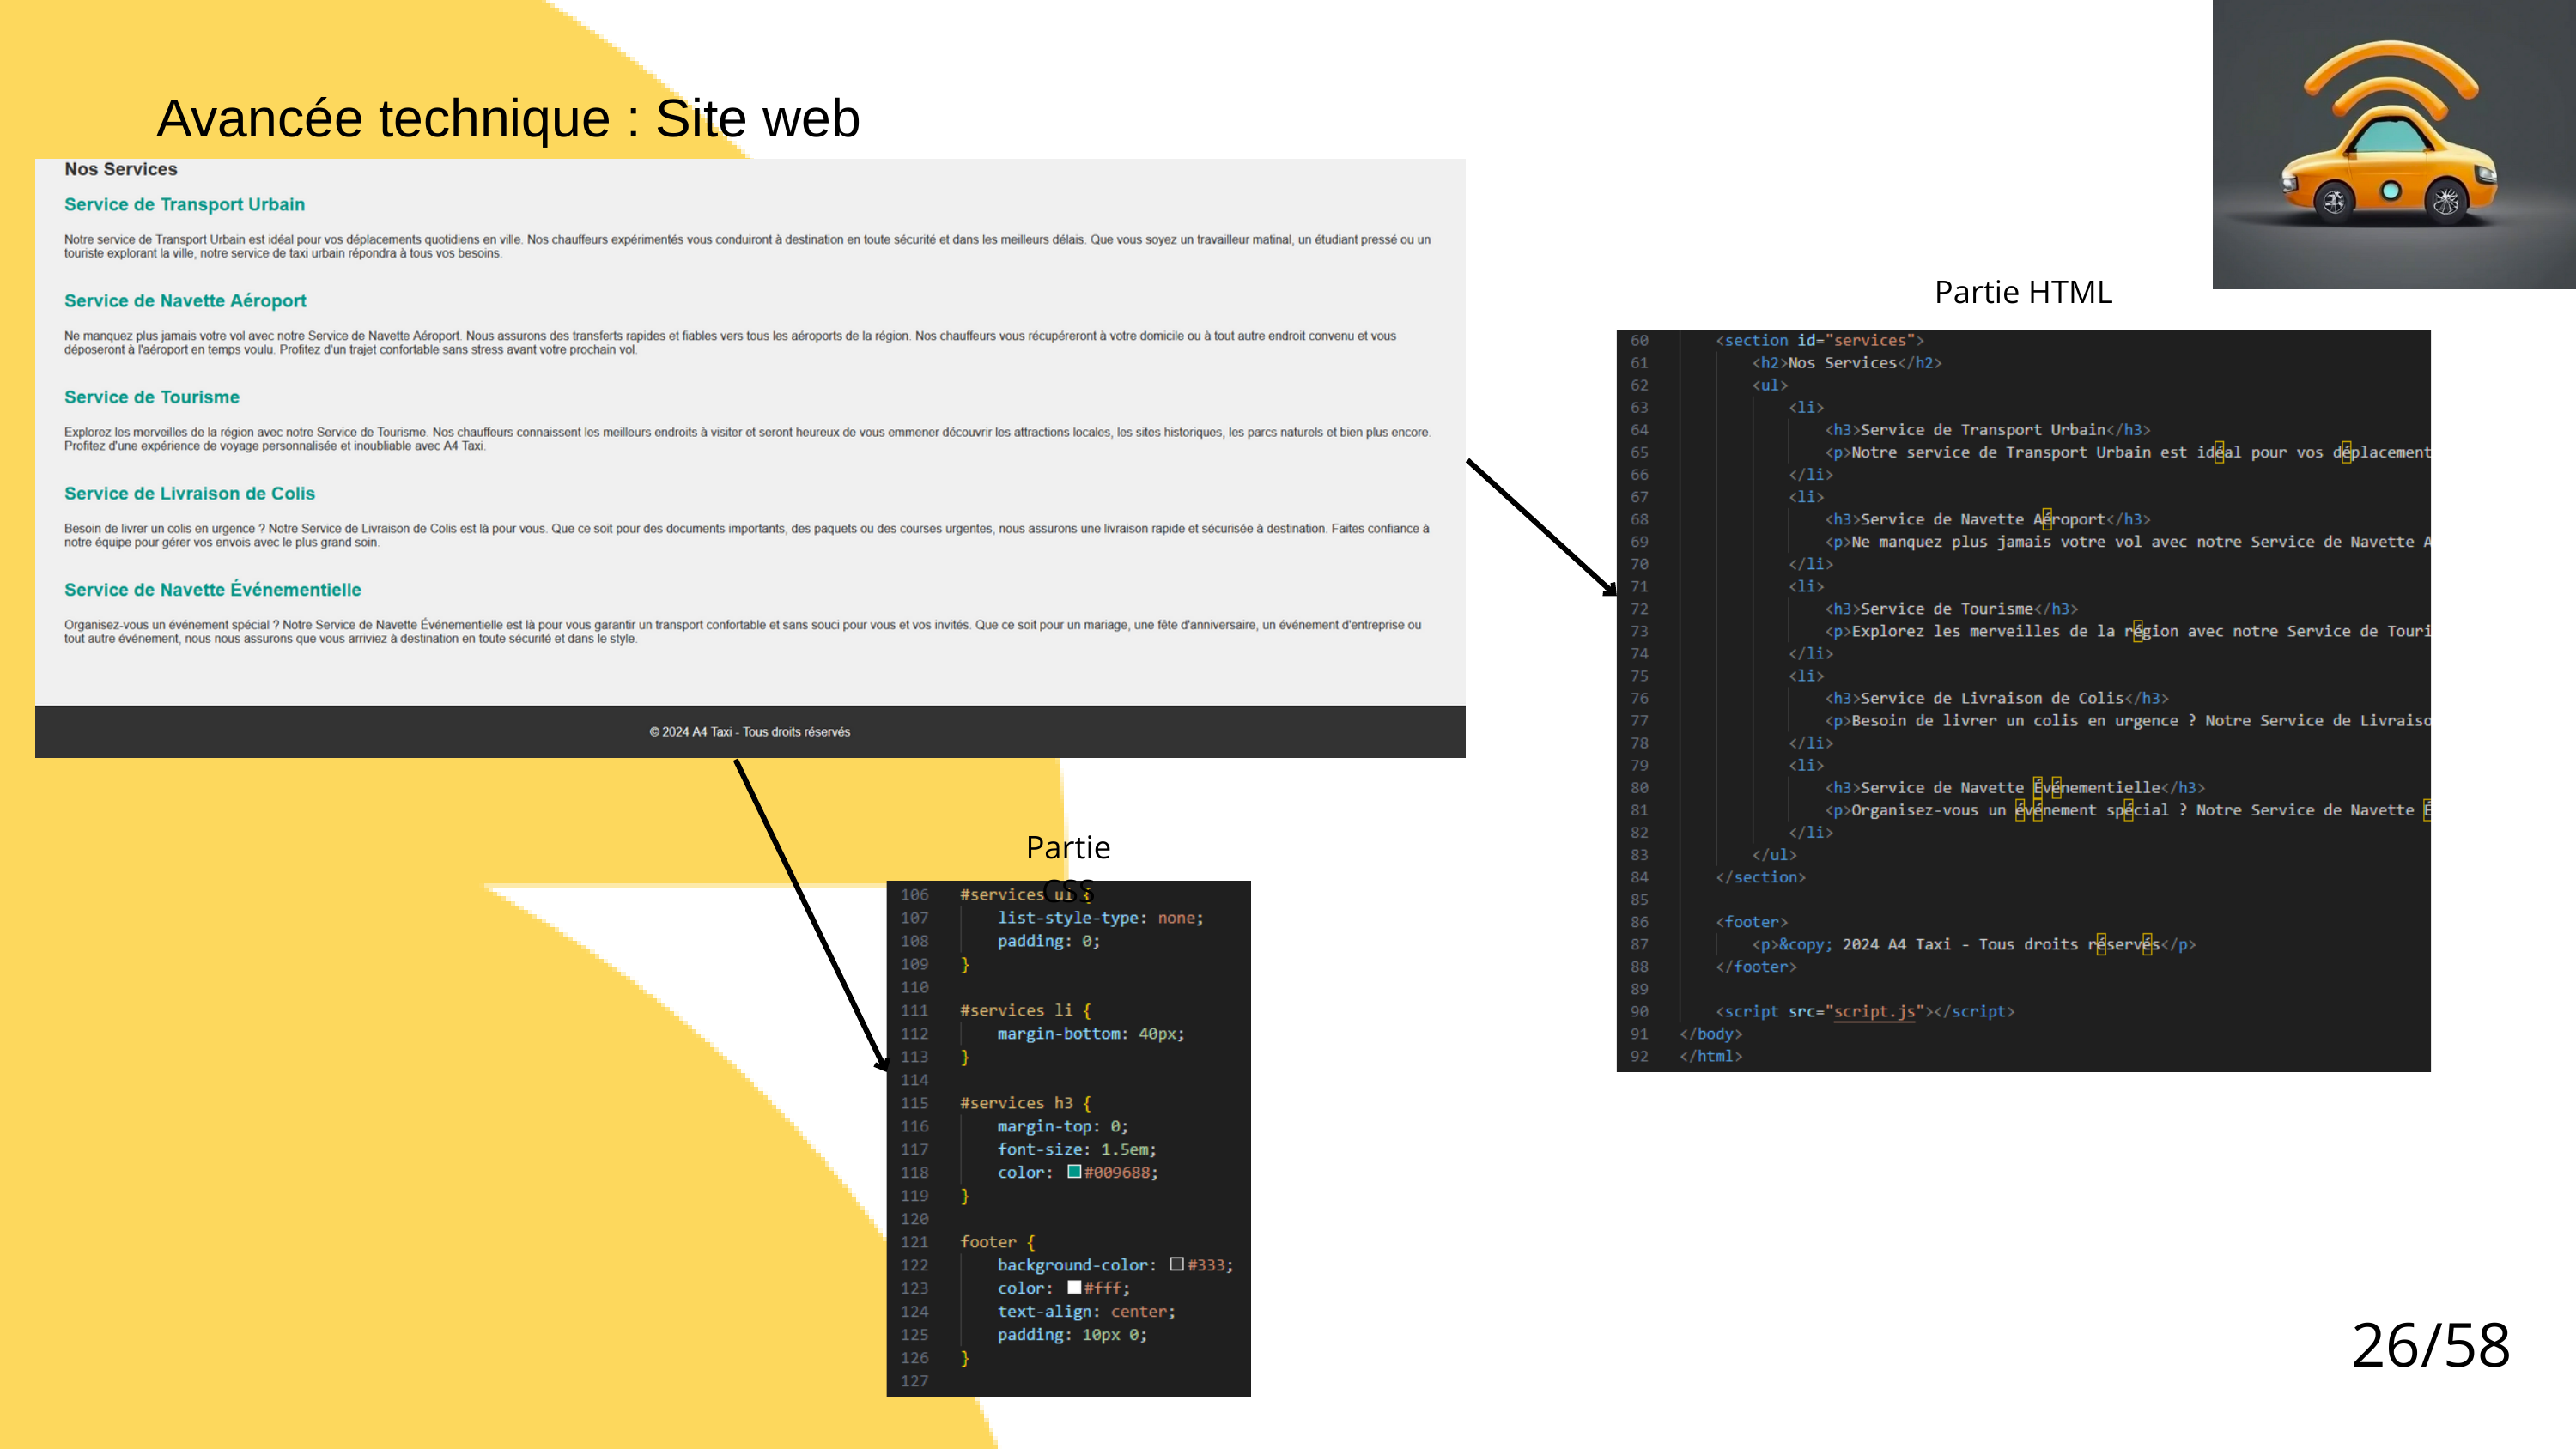

Avancée technique : Site web

Partie HTML

Partie CSS

26/58